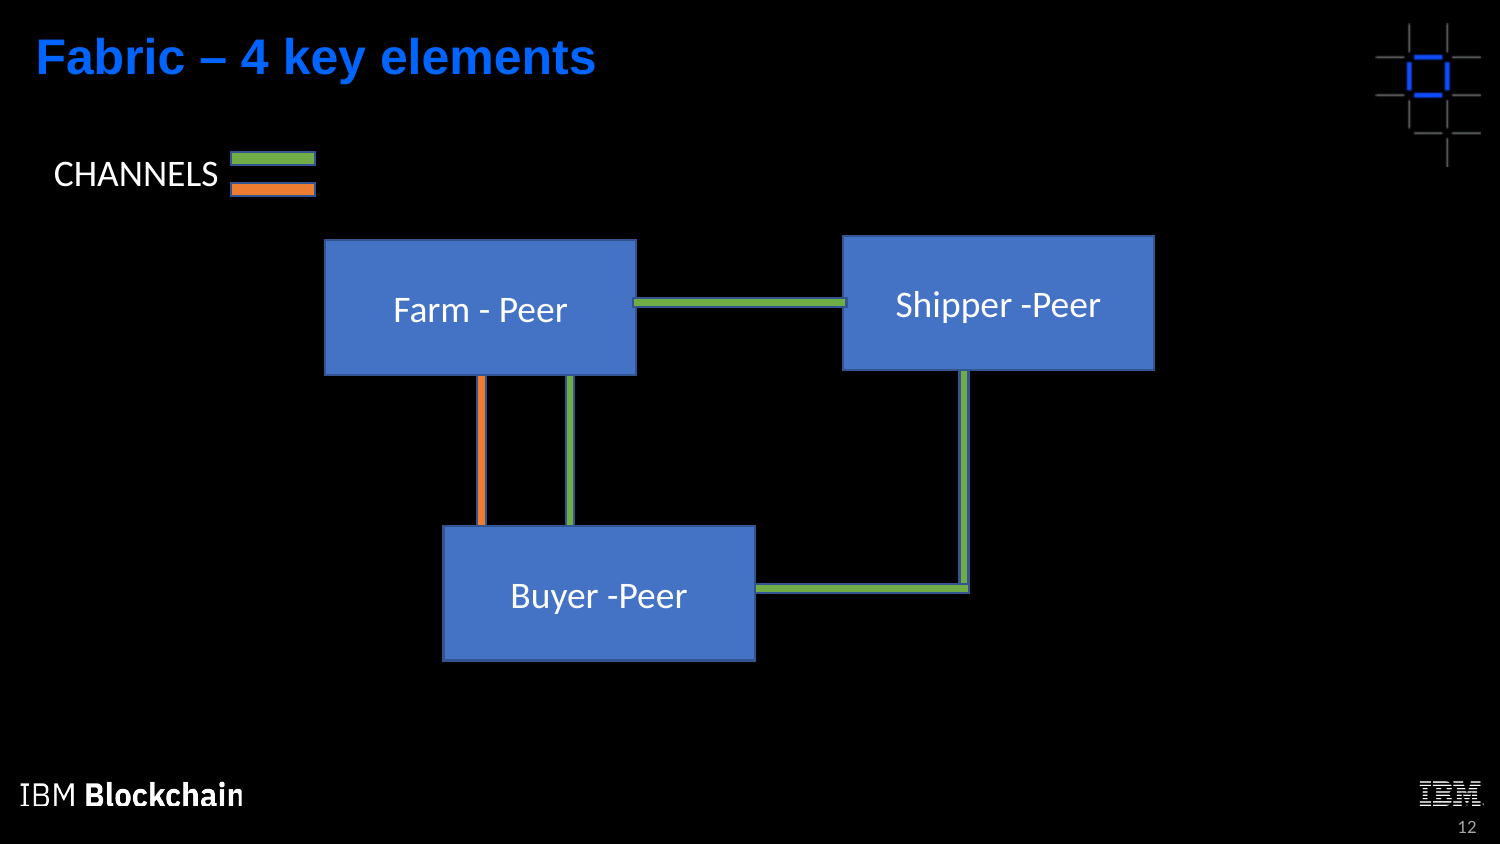

Fabric – 4 key elements

CHANNELS

Shipper -Peer
Farm - Peer

Buyer -Peer